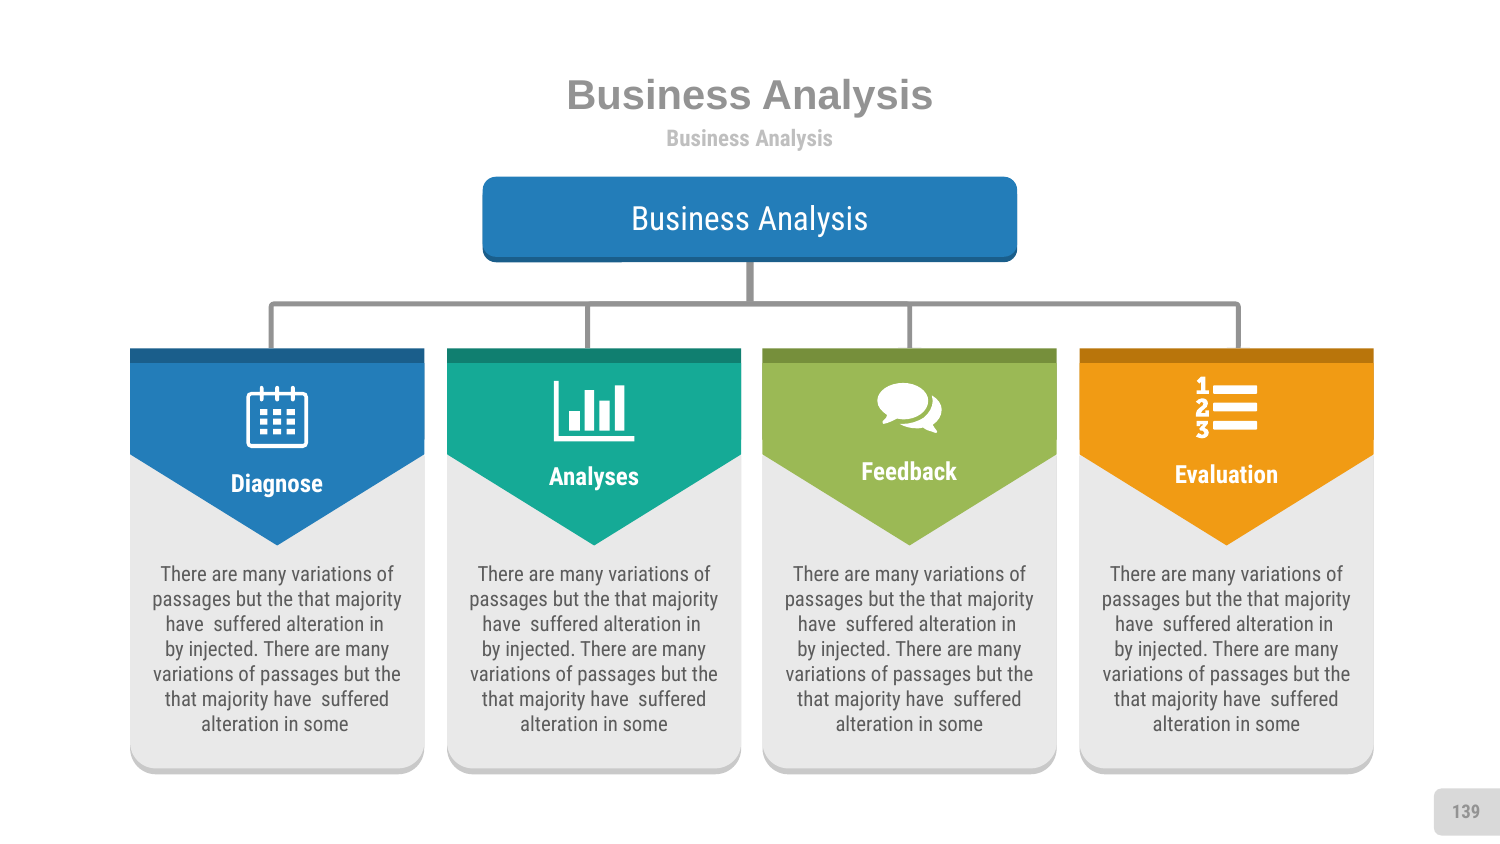

# Business Analysis
Business Analysis
Business Analysis

Diagnose

Analyses

Feedback

Evaluation

There are many variations of passages but the that majority have  suffered alteration in
by injected. There are many variations of passages but the that majority have  suffered alteration in some

There are many variations of passages but the that majority have  suffered alteration in
by injected. There are many variations of passages but the that majority have  suffered alteration in some

There are many variations of passages but the that majority have  suffered alteration in
by injected. There are many variations of passages but the that majority have  suffered alteration in some

There are many variations of passages but the that majority have  suffered alteration in
by injected. There are many variations of passages but the that majority have  suffered alteration in some
139